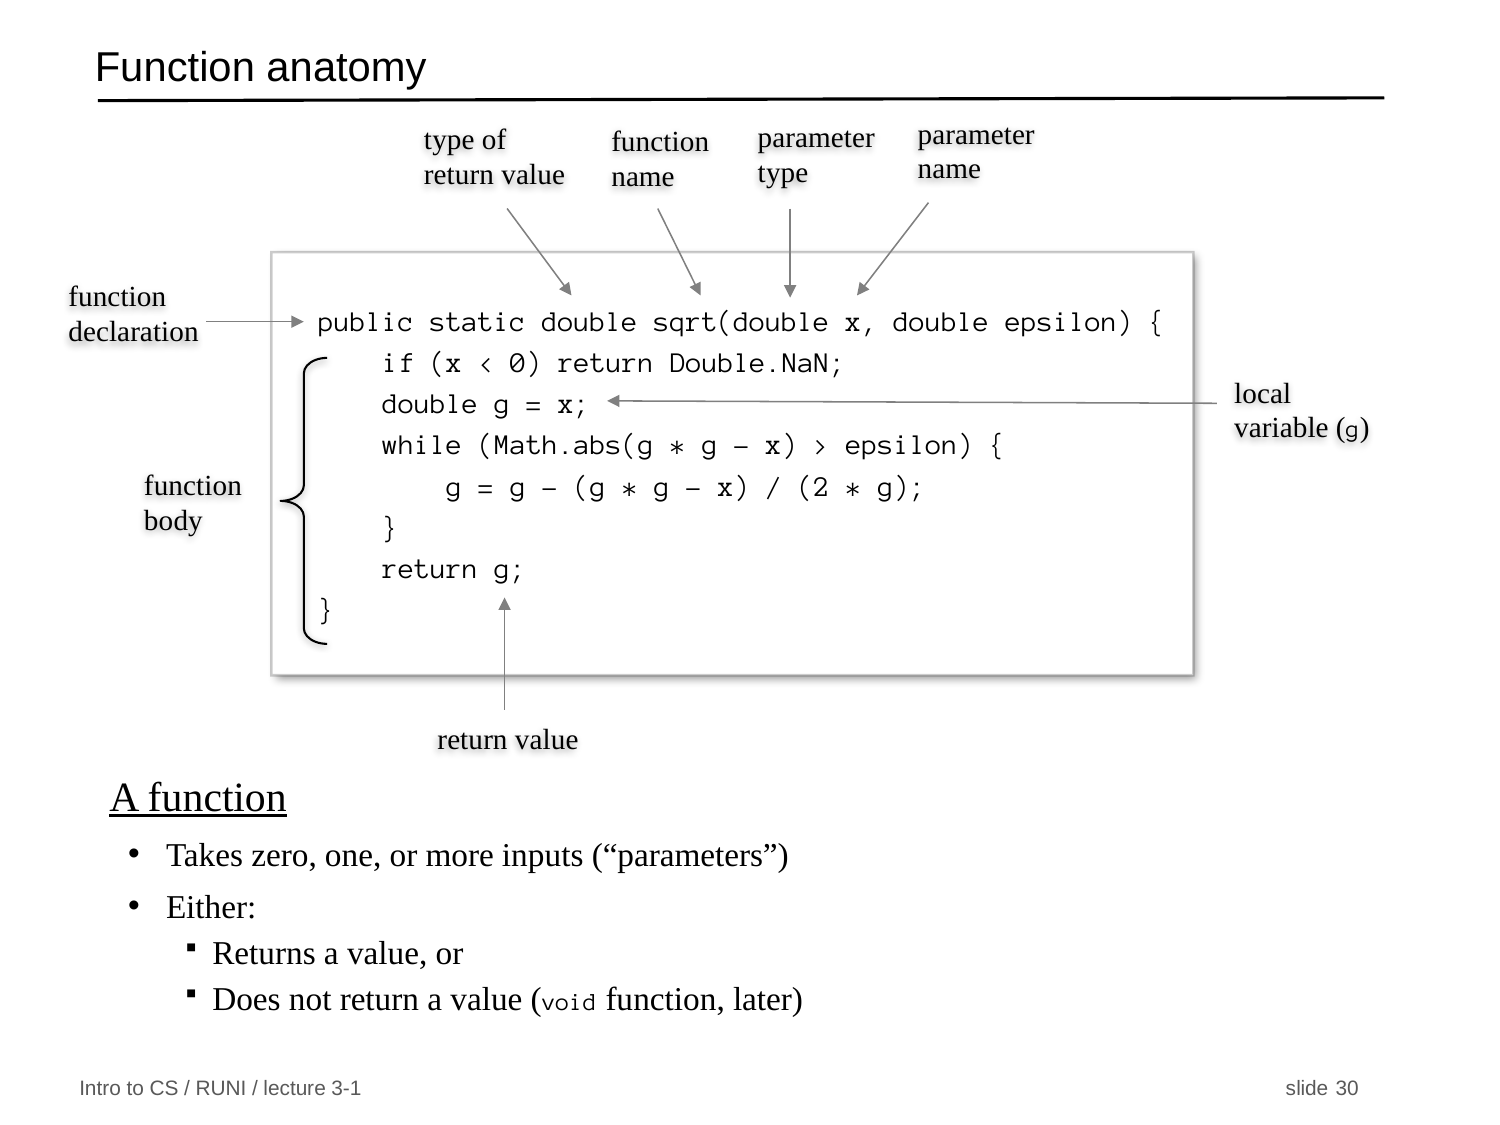

# Function anatomy
parameter name
parameter
type
type of return value
function
name
function
declaration
public static double sqrt(double x, double epsilon) {
    if (x < 0) return Double.NaN;
    double g = x;
    while (Math.abs(g * g - x) > epsilon) {
        g = g - (g * g - x) / (2 * g);
    }
    return g;
}
local
variable (g)

function
body
return value
A function
Takes zero, one, or more inputs (“parameters”)
Either:
Returns a value, or
Does not return a value (void function, later)